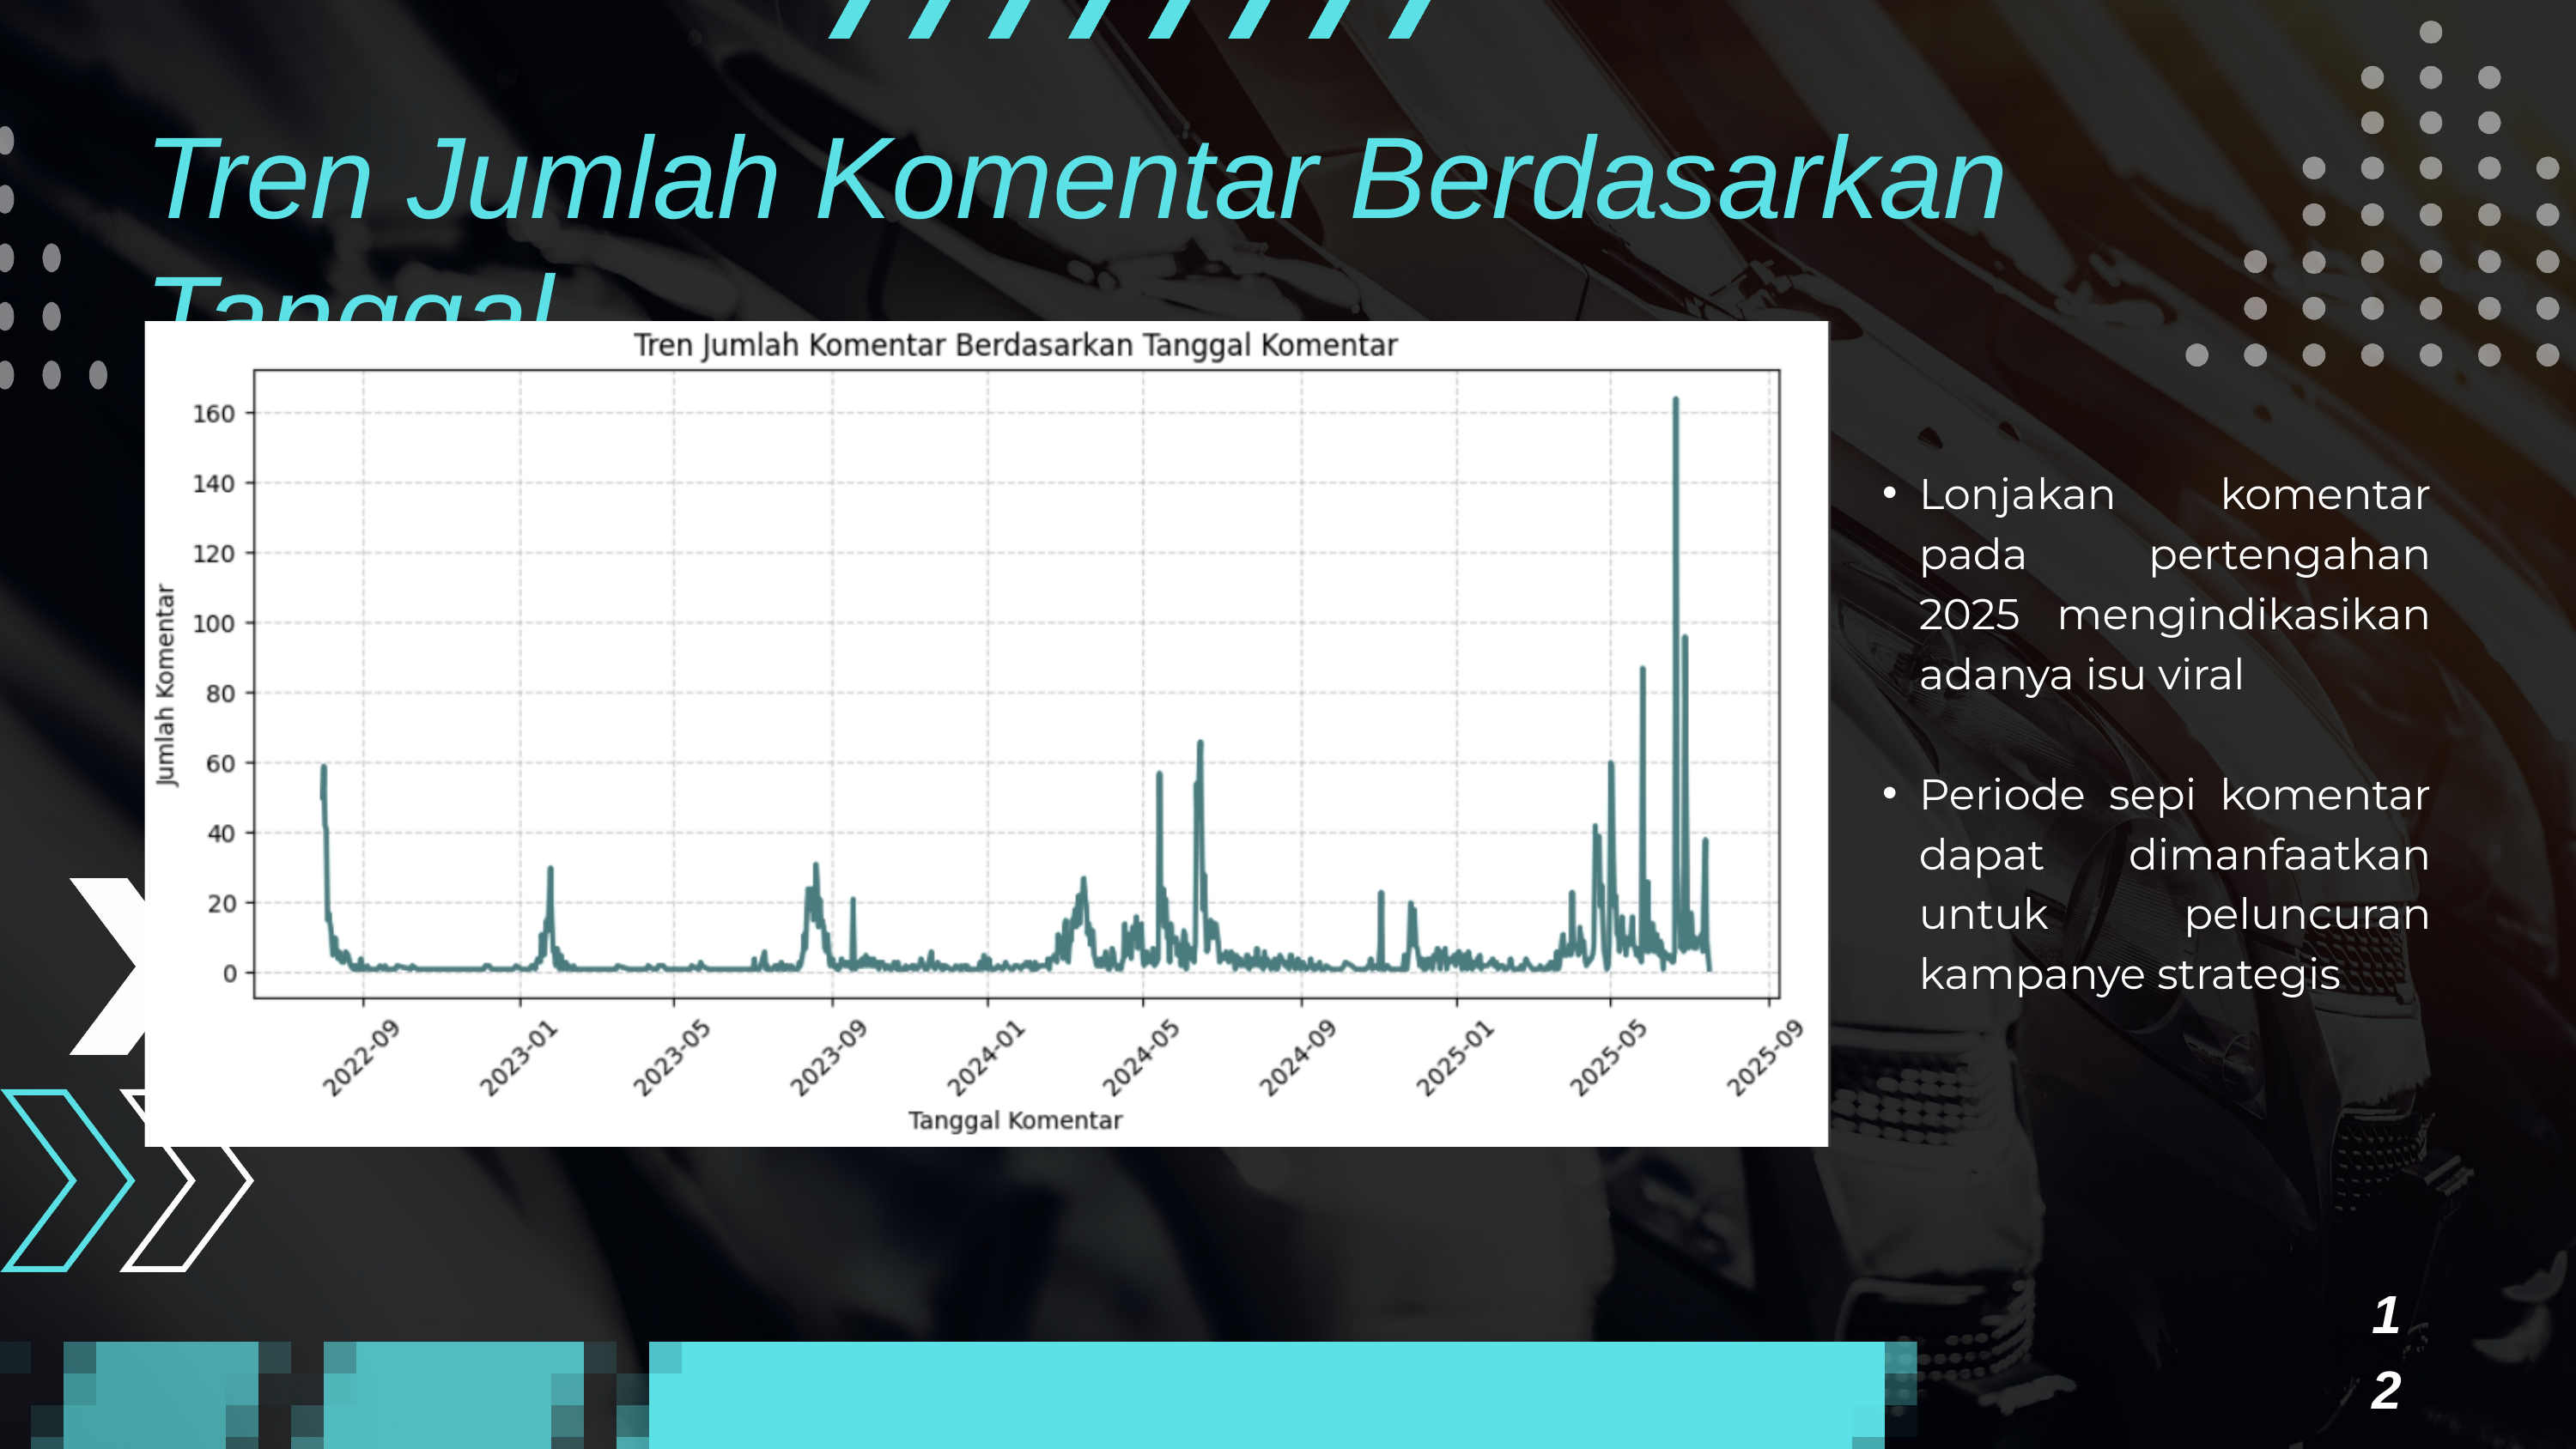

Tren Jumlah Komentar Berdasarkan Tanggal

Lonjakan komentar pada pertengahan 2025 mengindikasikan adanya isu viral

Periode sepi komentar dapat dimanfaatkan untuk peluncuran kampanye strategis

12